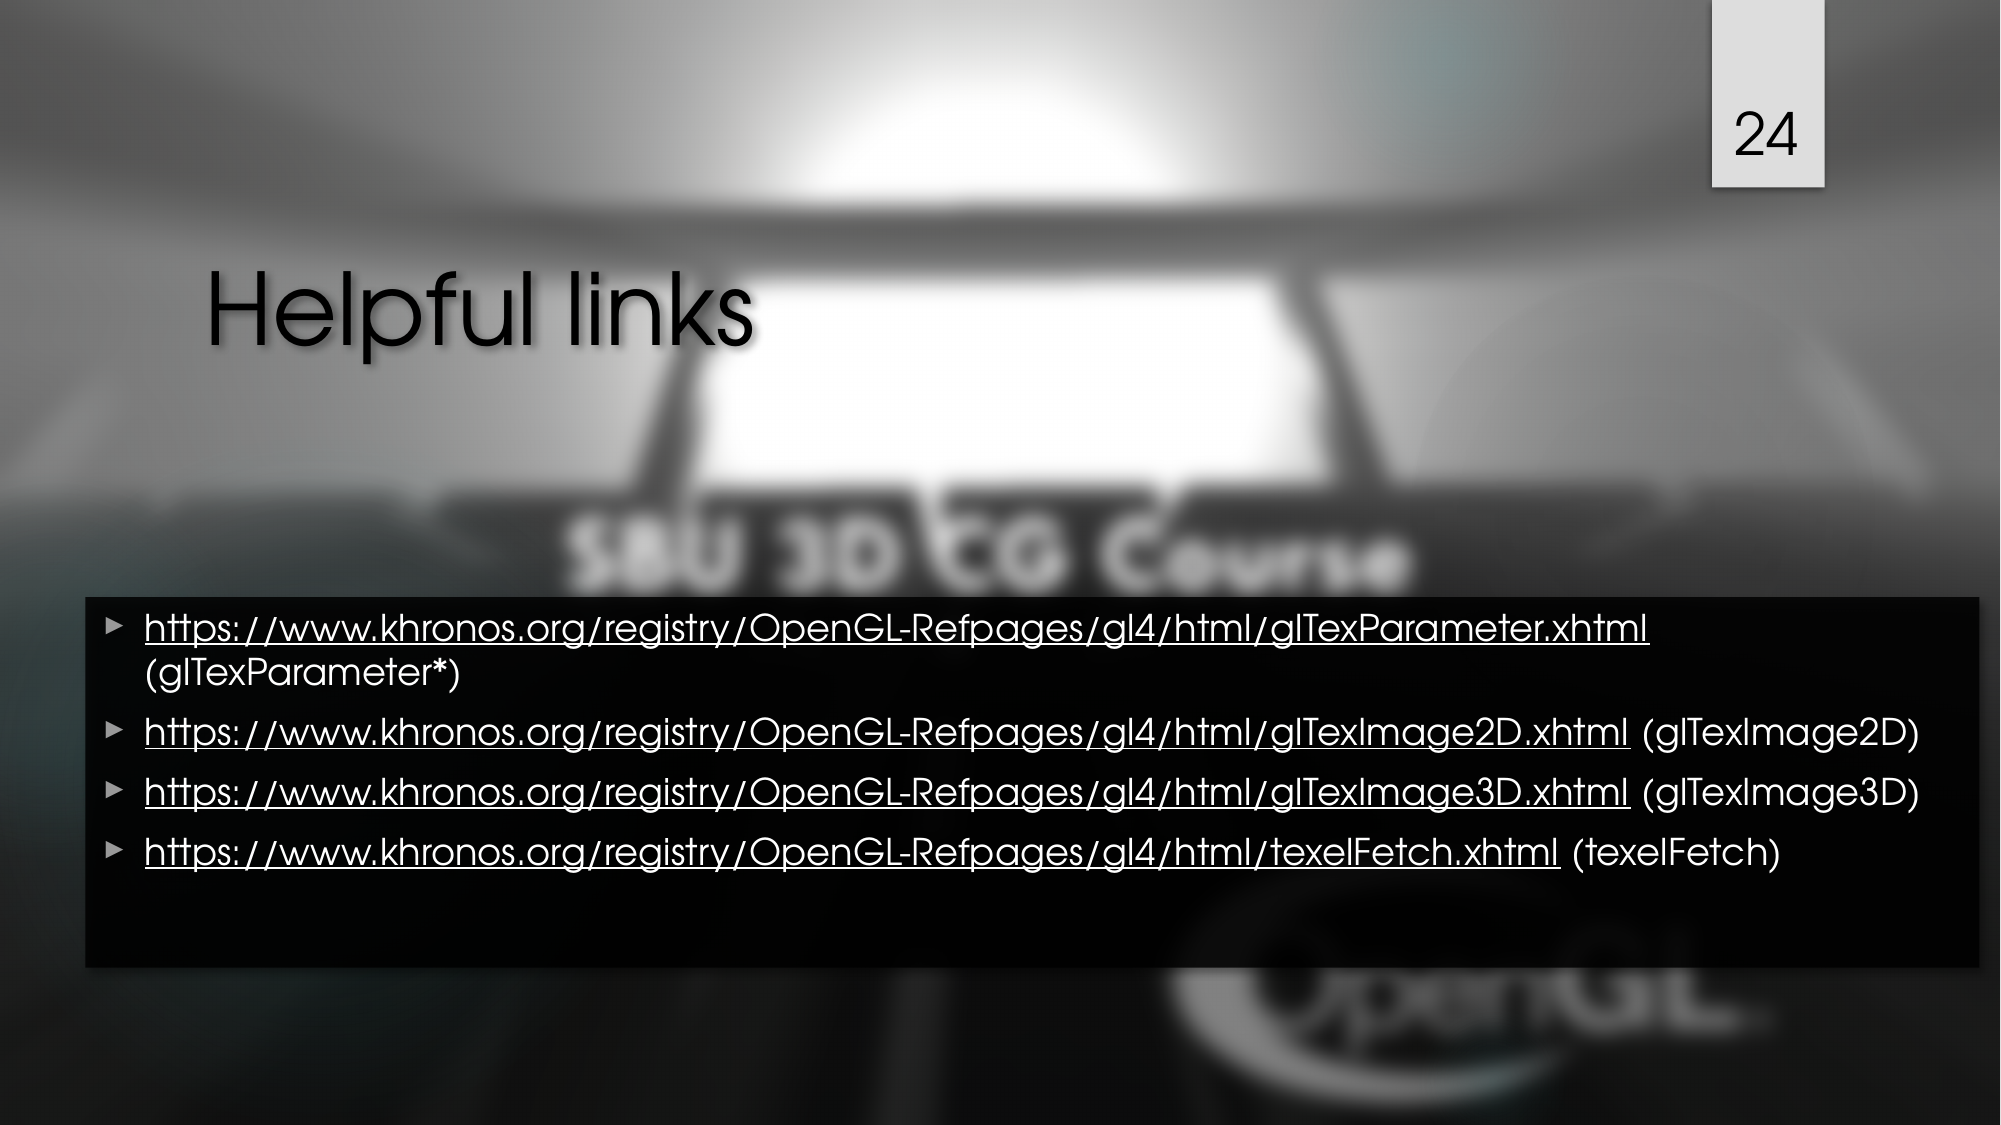

24
# Helpful links
https://www.khronos.org/registry/OpenGL-Refpages/gl4/html/glTexParameter.xhtml (glTexParameter*)
https://www.khronos.org/registry/OpenGL-Refpages/gl4/html/glTexImage2D.xhtml (glTexImage2D)
https://www.khronos.org/registry/OpenGL-Refpages/gl4/html/glTexImage3D.xhtml (glTexImage3D)
https://www.khronos.org/registry/OpenGL-Refpages/gl4/html/texelFetch.xhtml (texelFetch)